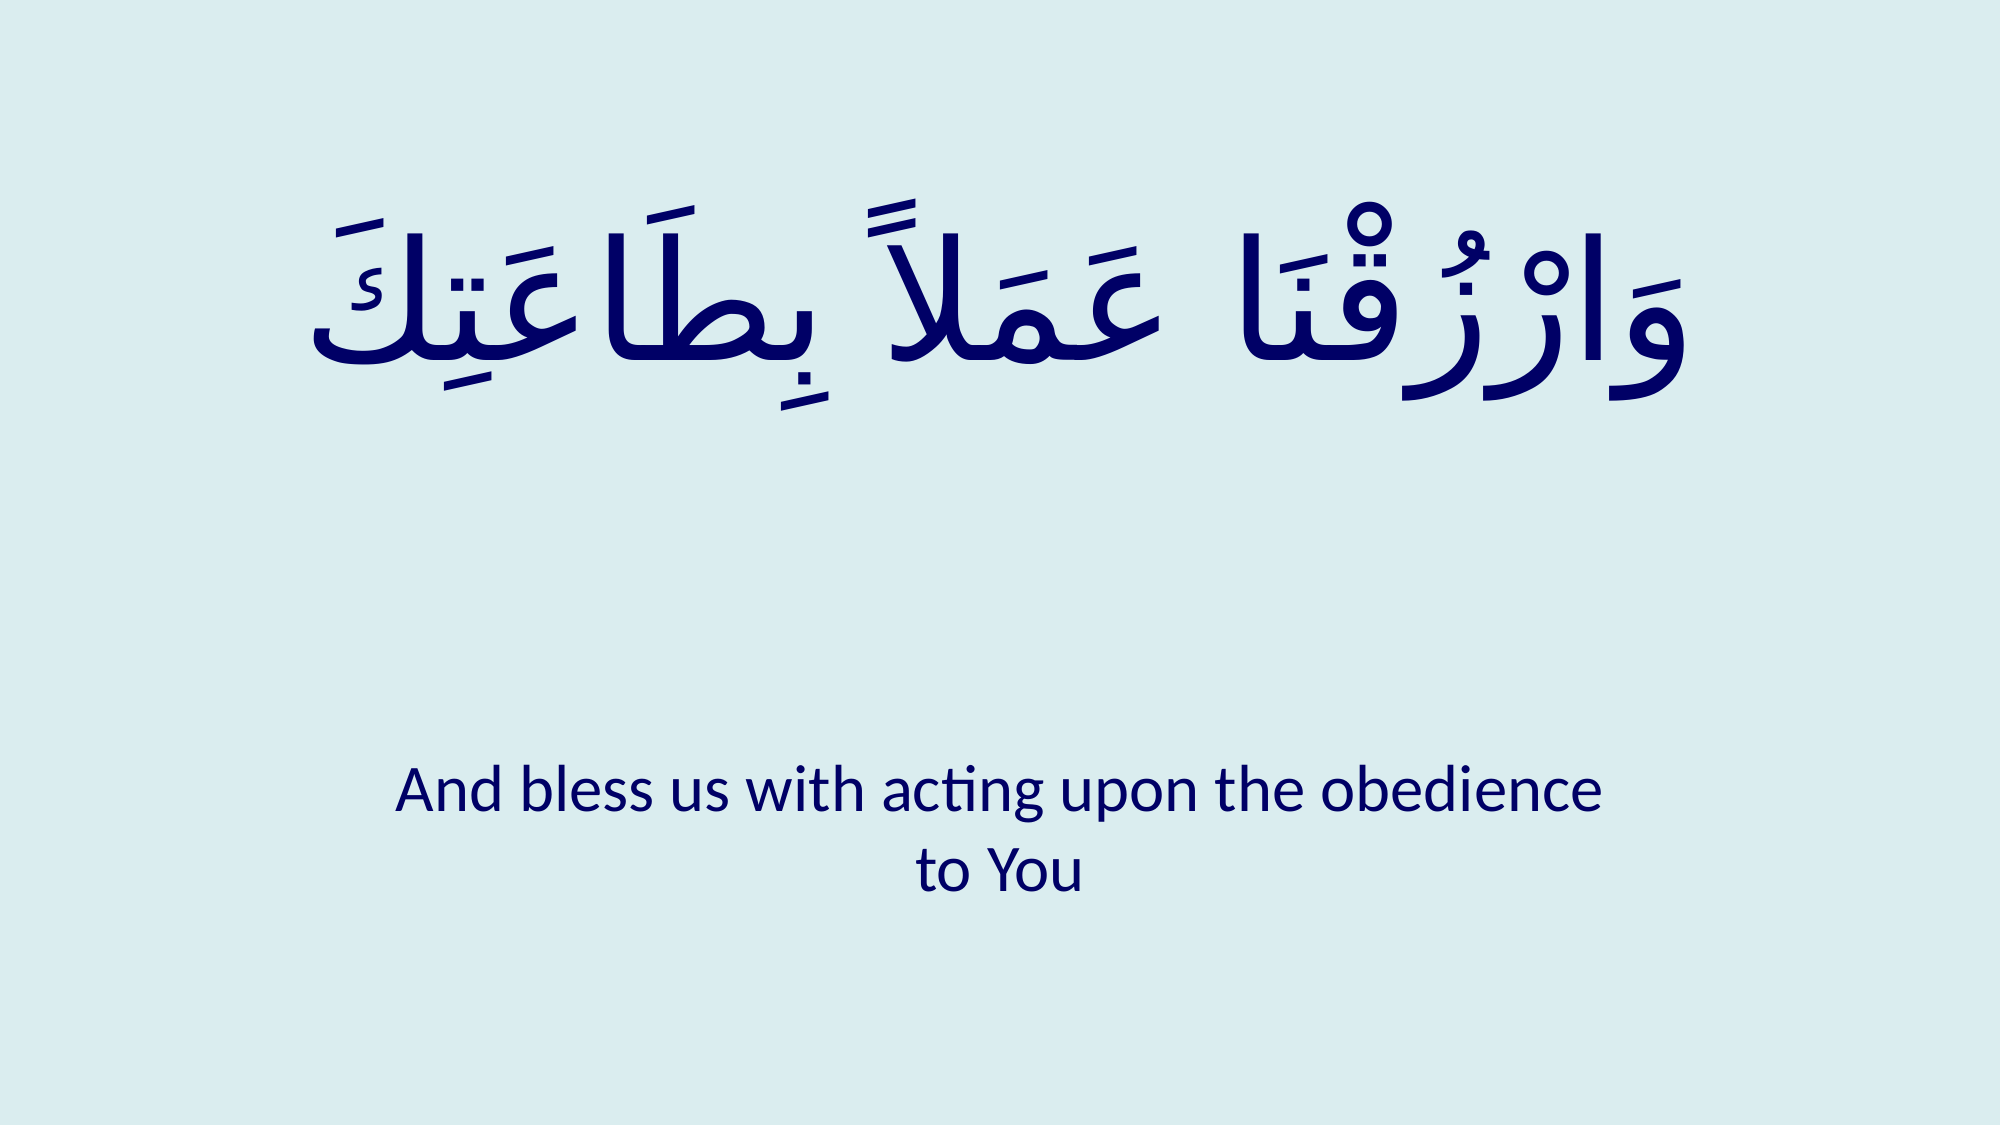

# وَارْزُقْنَا عَمَلاً بِطَاعَتِكَ
And bless us with acting upon the obedience to You